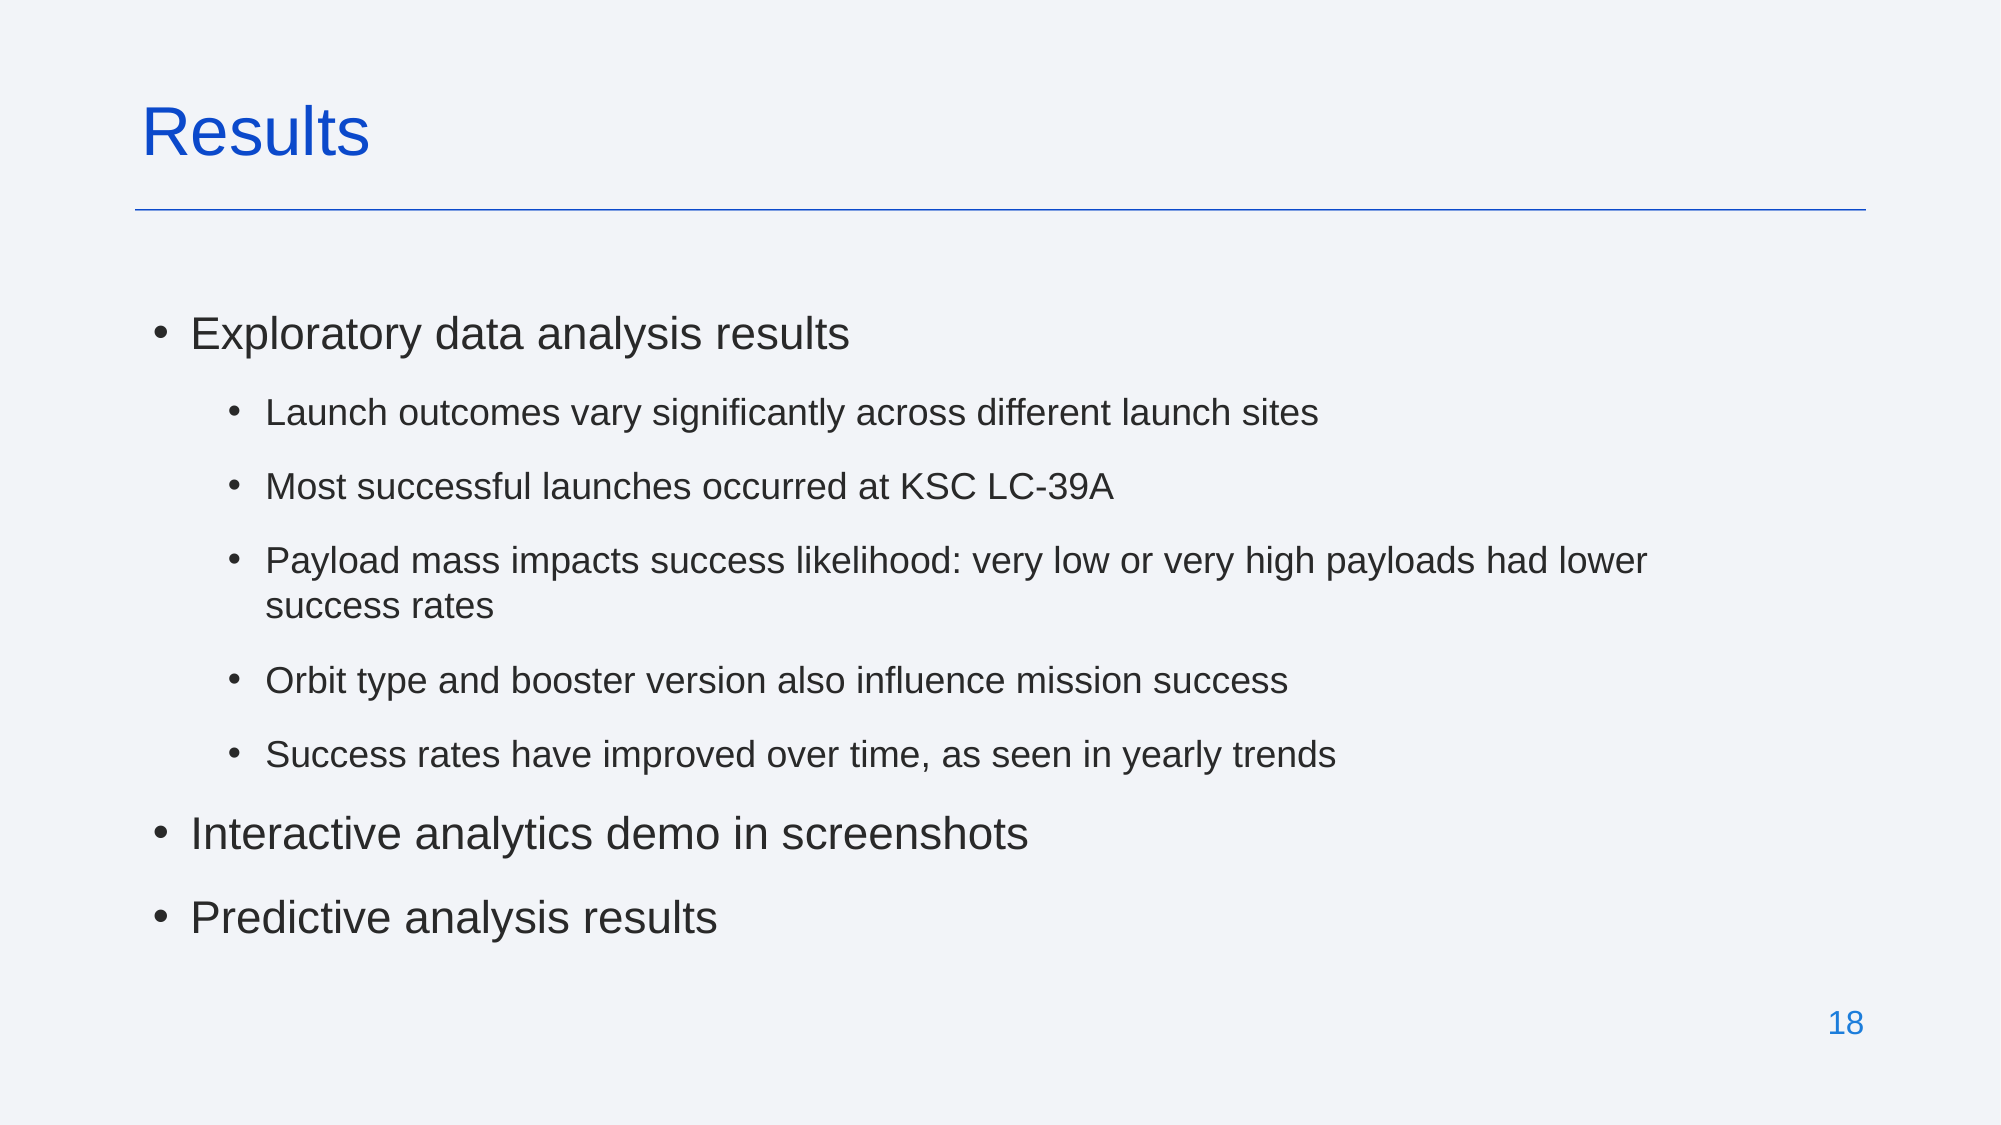

Results
Exploratory data analysis results
Launch outcomes vary significantly across different launch sites
Most successful launches occurred at KSC LC-39A
Payload mass impacts success likelihood: very low or very high payloads had lower success rates
Orbit type and booster version also influence mission success
Success rates have improved over time, as seen in yearly trends
Interactive analytics demo in screenshots
Predictive analysis results

18